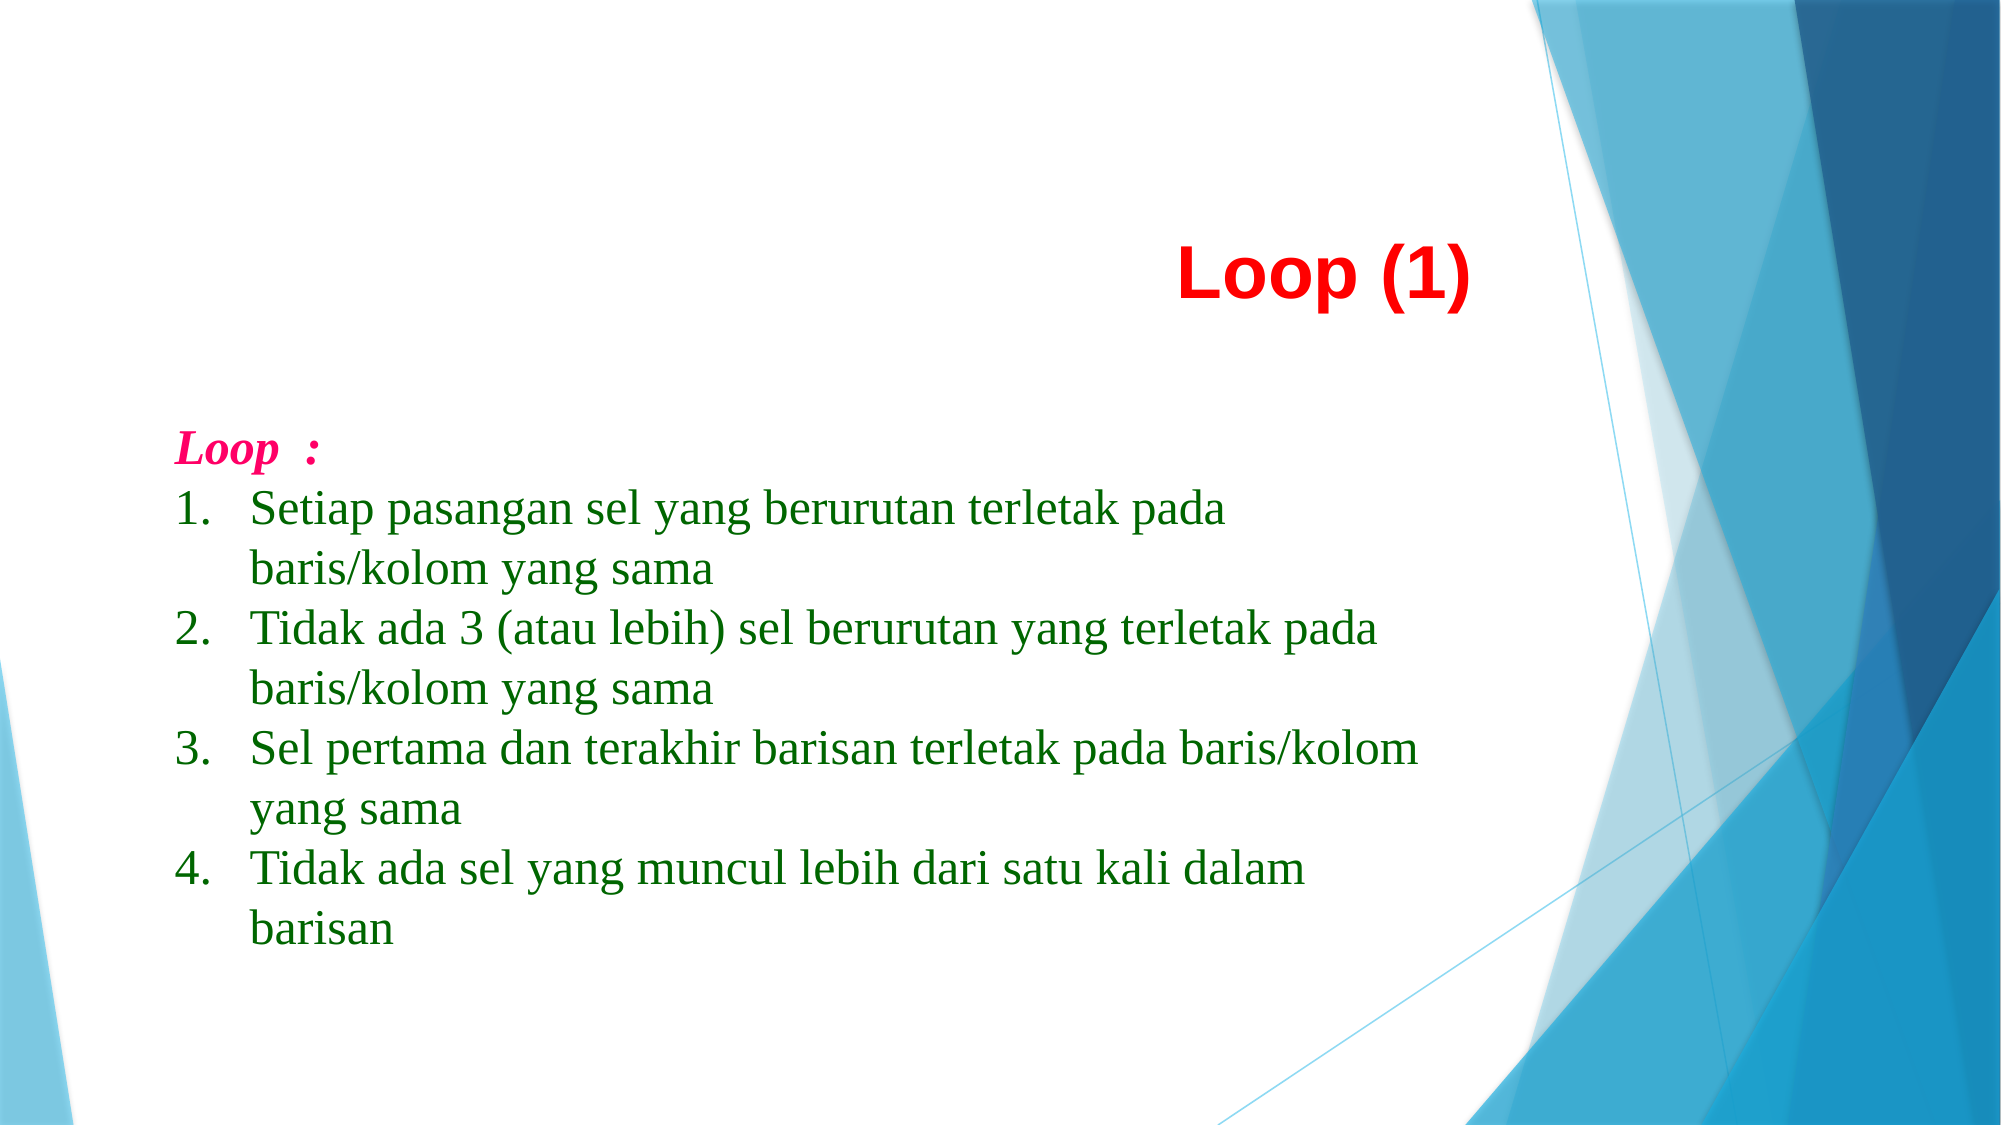

Loop (1)
Loop  :
Setiap pasangan sel yang berurutan terletak pada baris/kolom yang sama
Tidak ada 3 (atau lebih) sel berurutan yang terletak pada baris/kolom yang sama
Sel pertama dan terakhir barisan terletak pada baris/kolom yang sama
Tidak ada sel yang muncul lebih dari satu kali dalam barisan